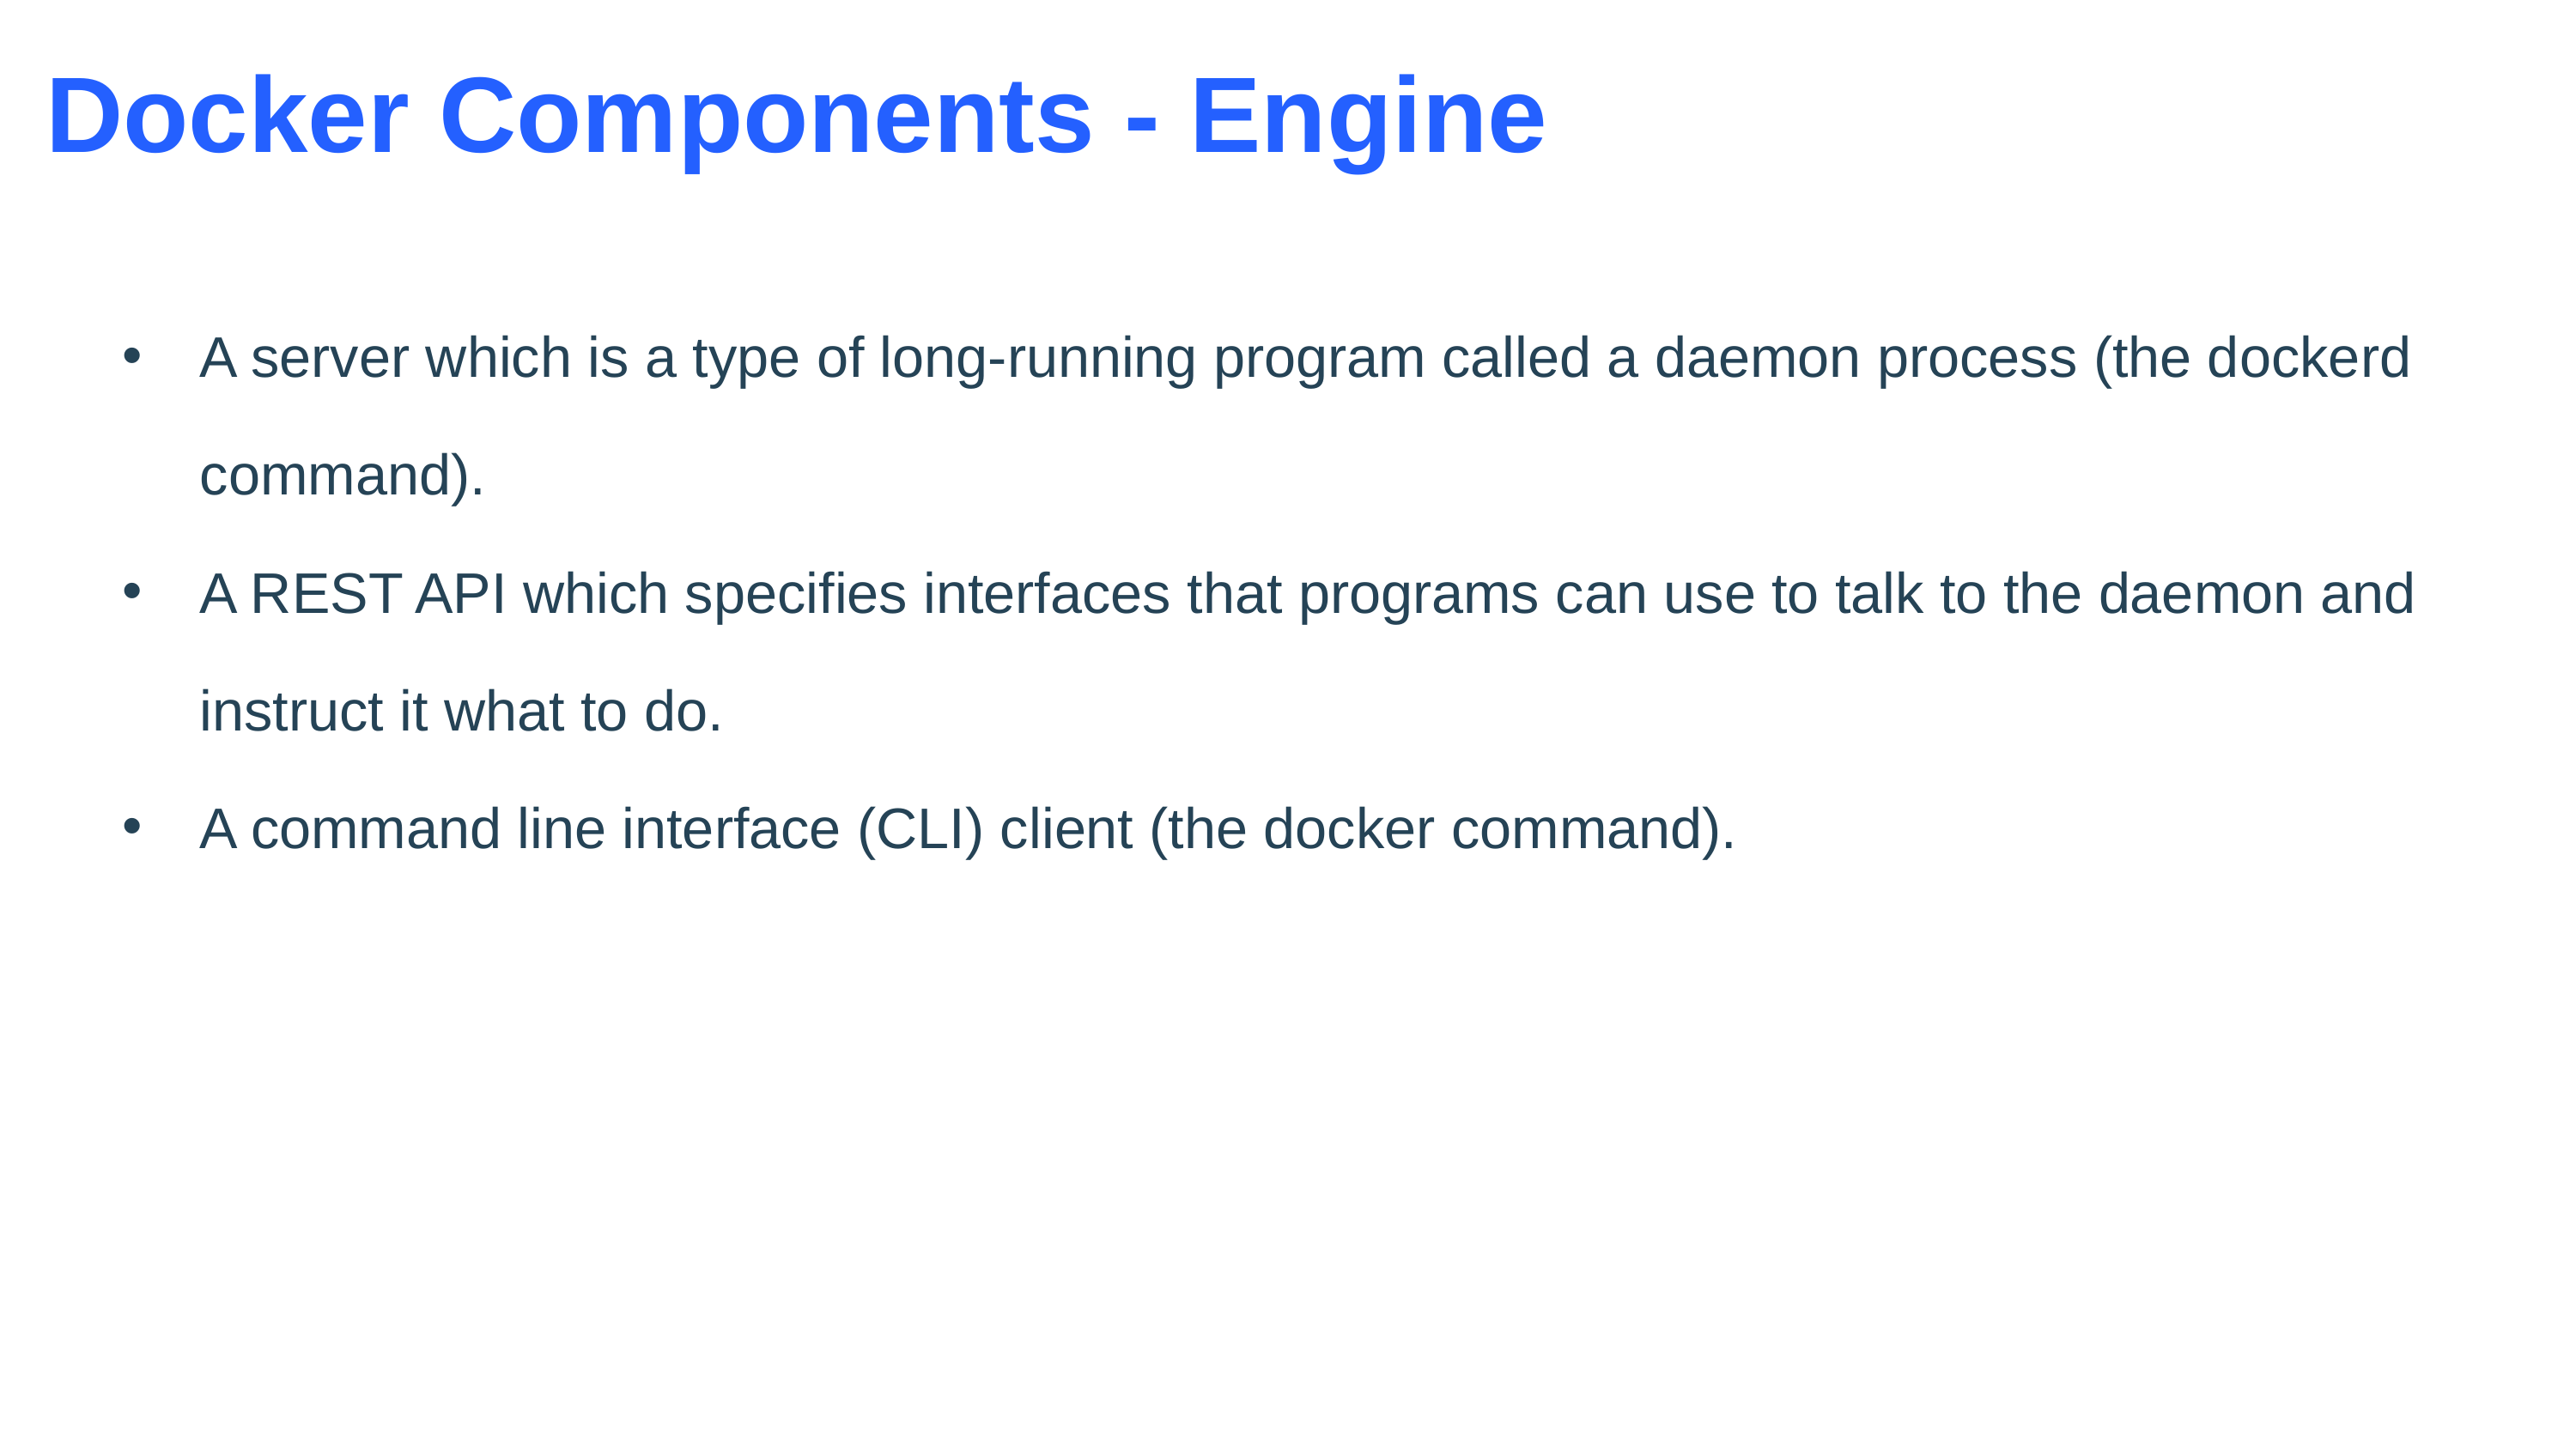

Docker Components - Engine

A server which is a type of long-running program called a daemon process (the dockerd command).
A REST API which specifies interfaces that programs can use to talk to the daemon and instruct it what to do.
A command line interface (CLI) client (the docker command).